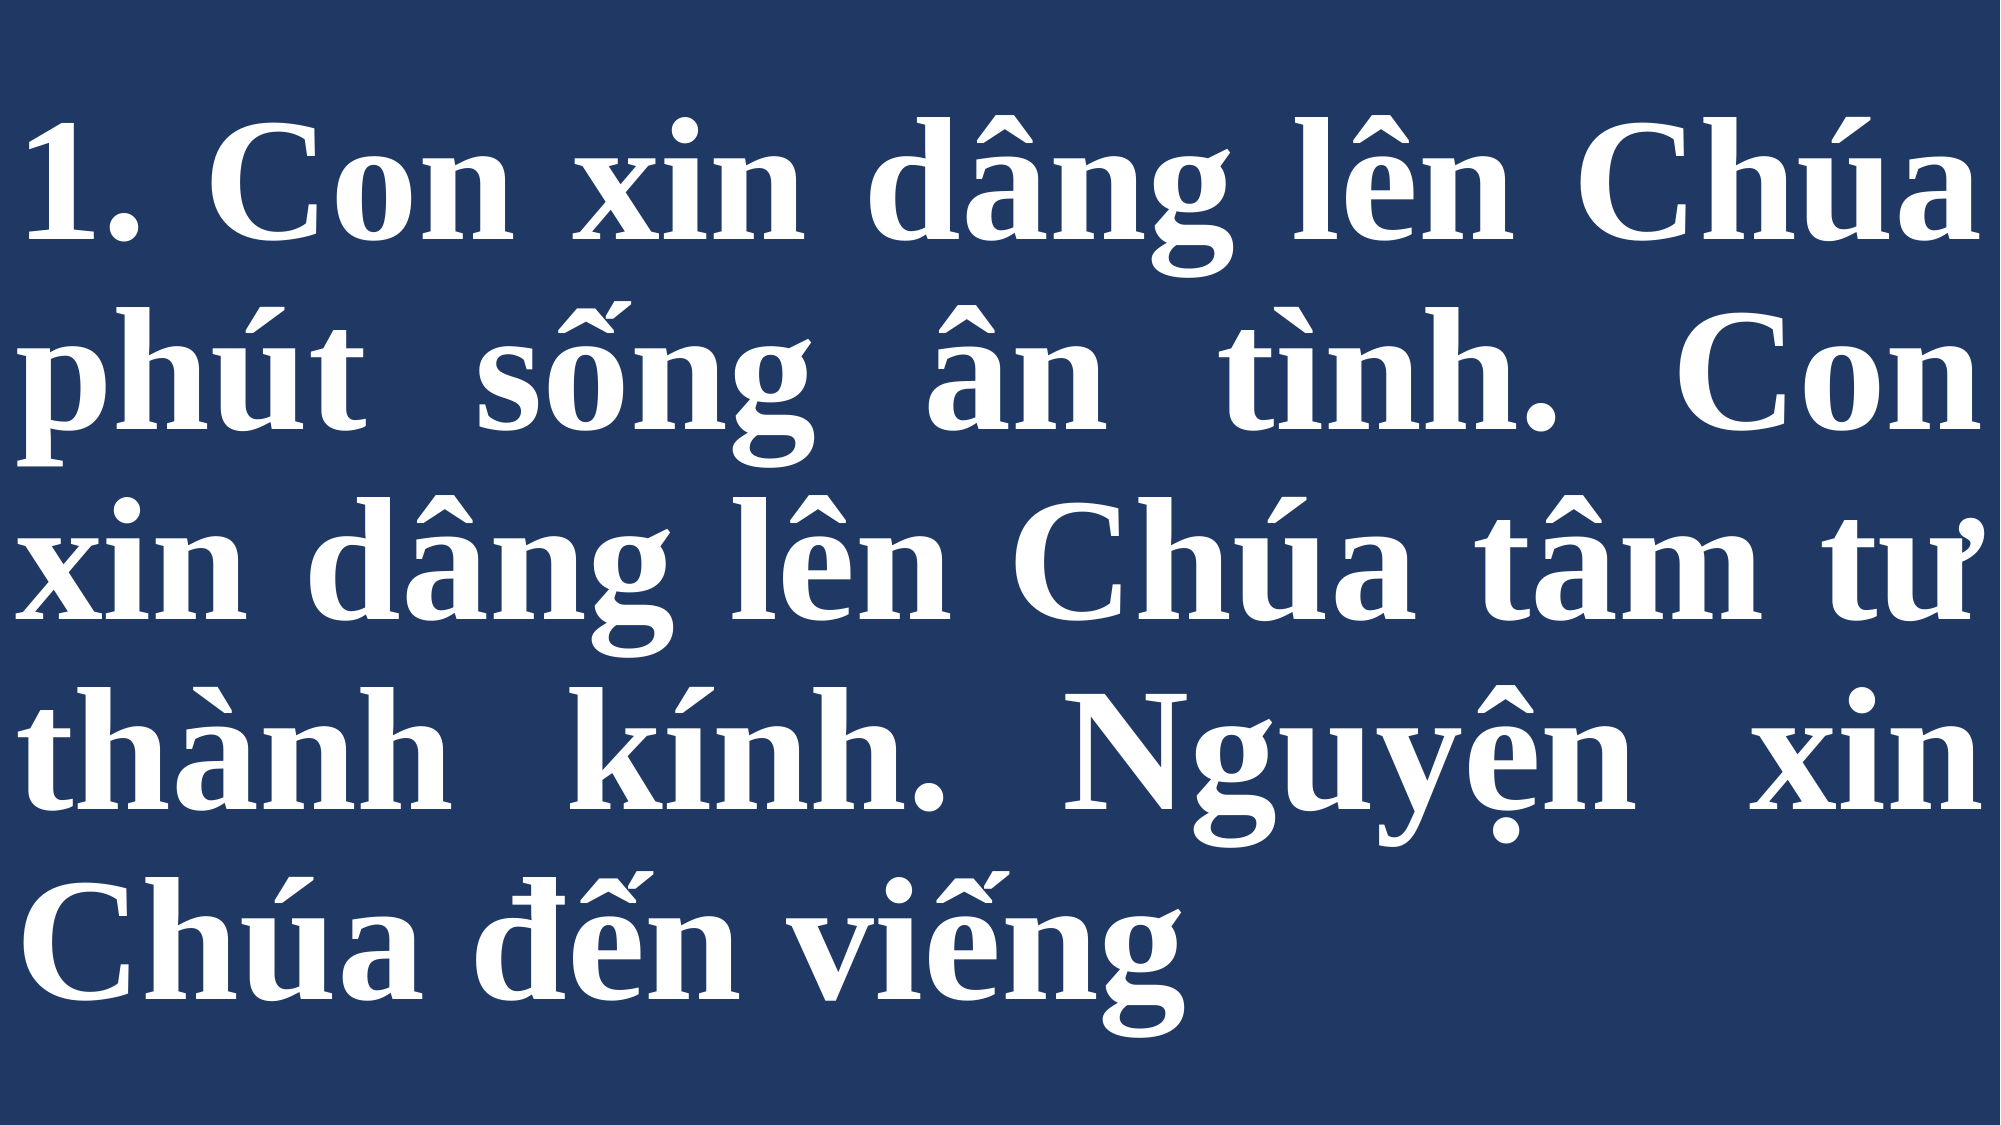

# 1. Con xin dâng lên Chúa phút sống ân tình. Con xin dâng lên Chúa tâm tư thành kính. Nguyện xin Chúa đến viếng